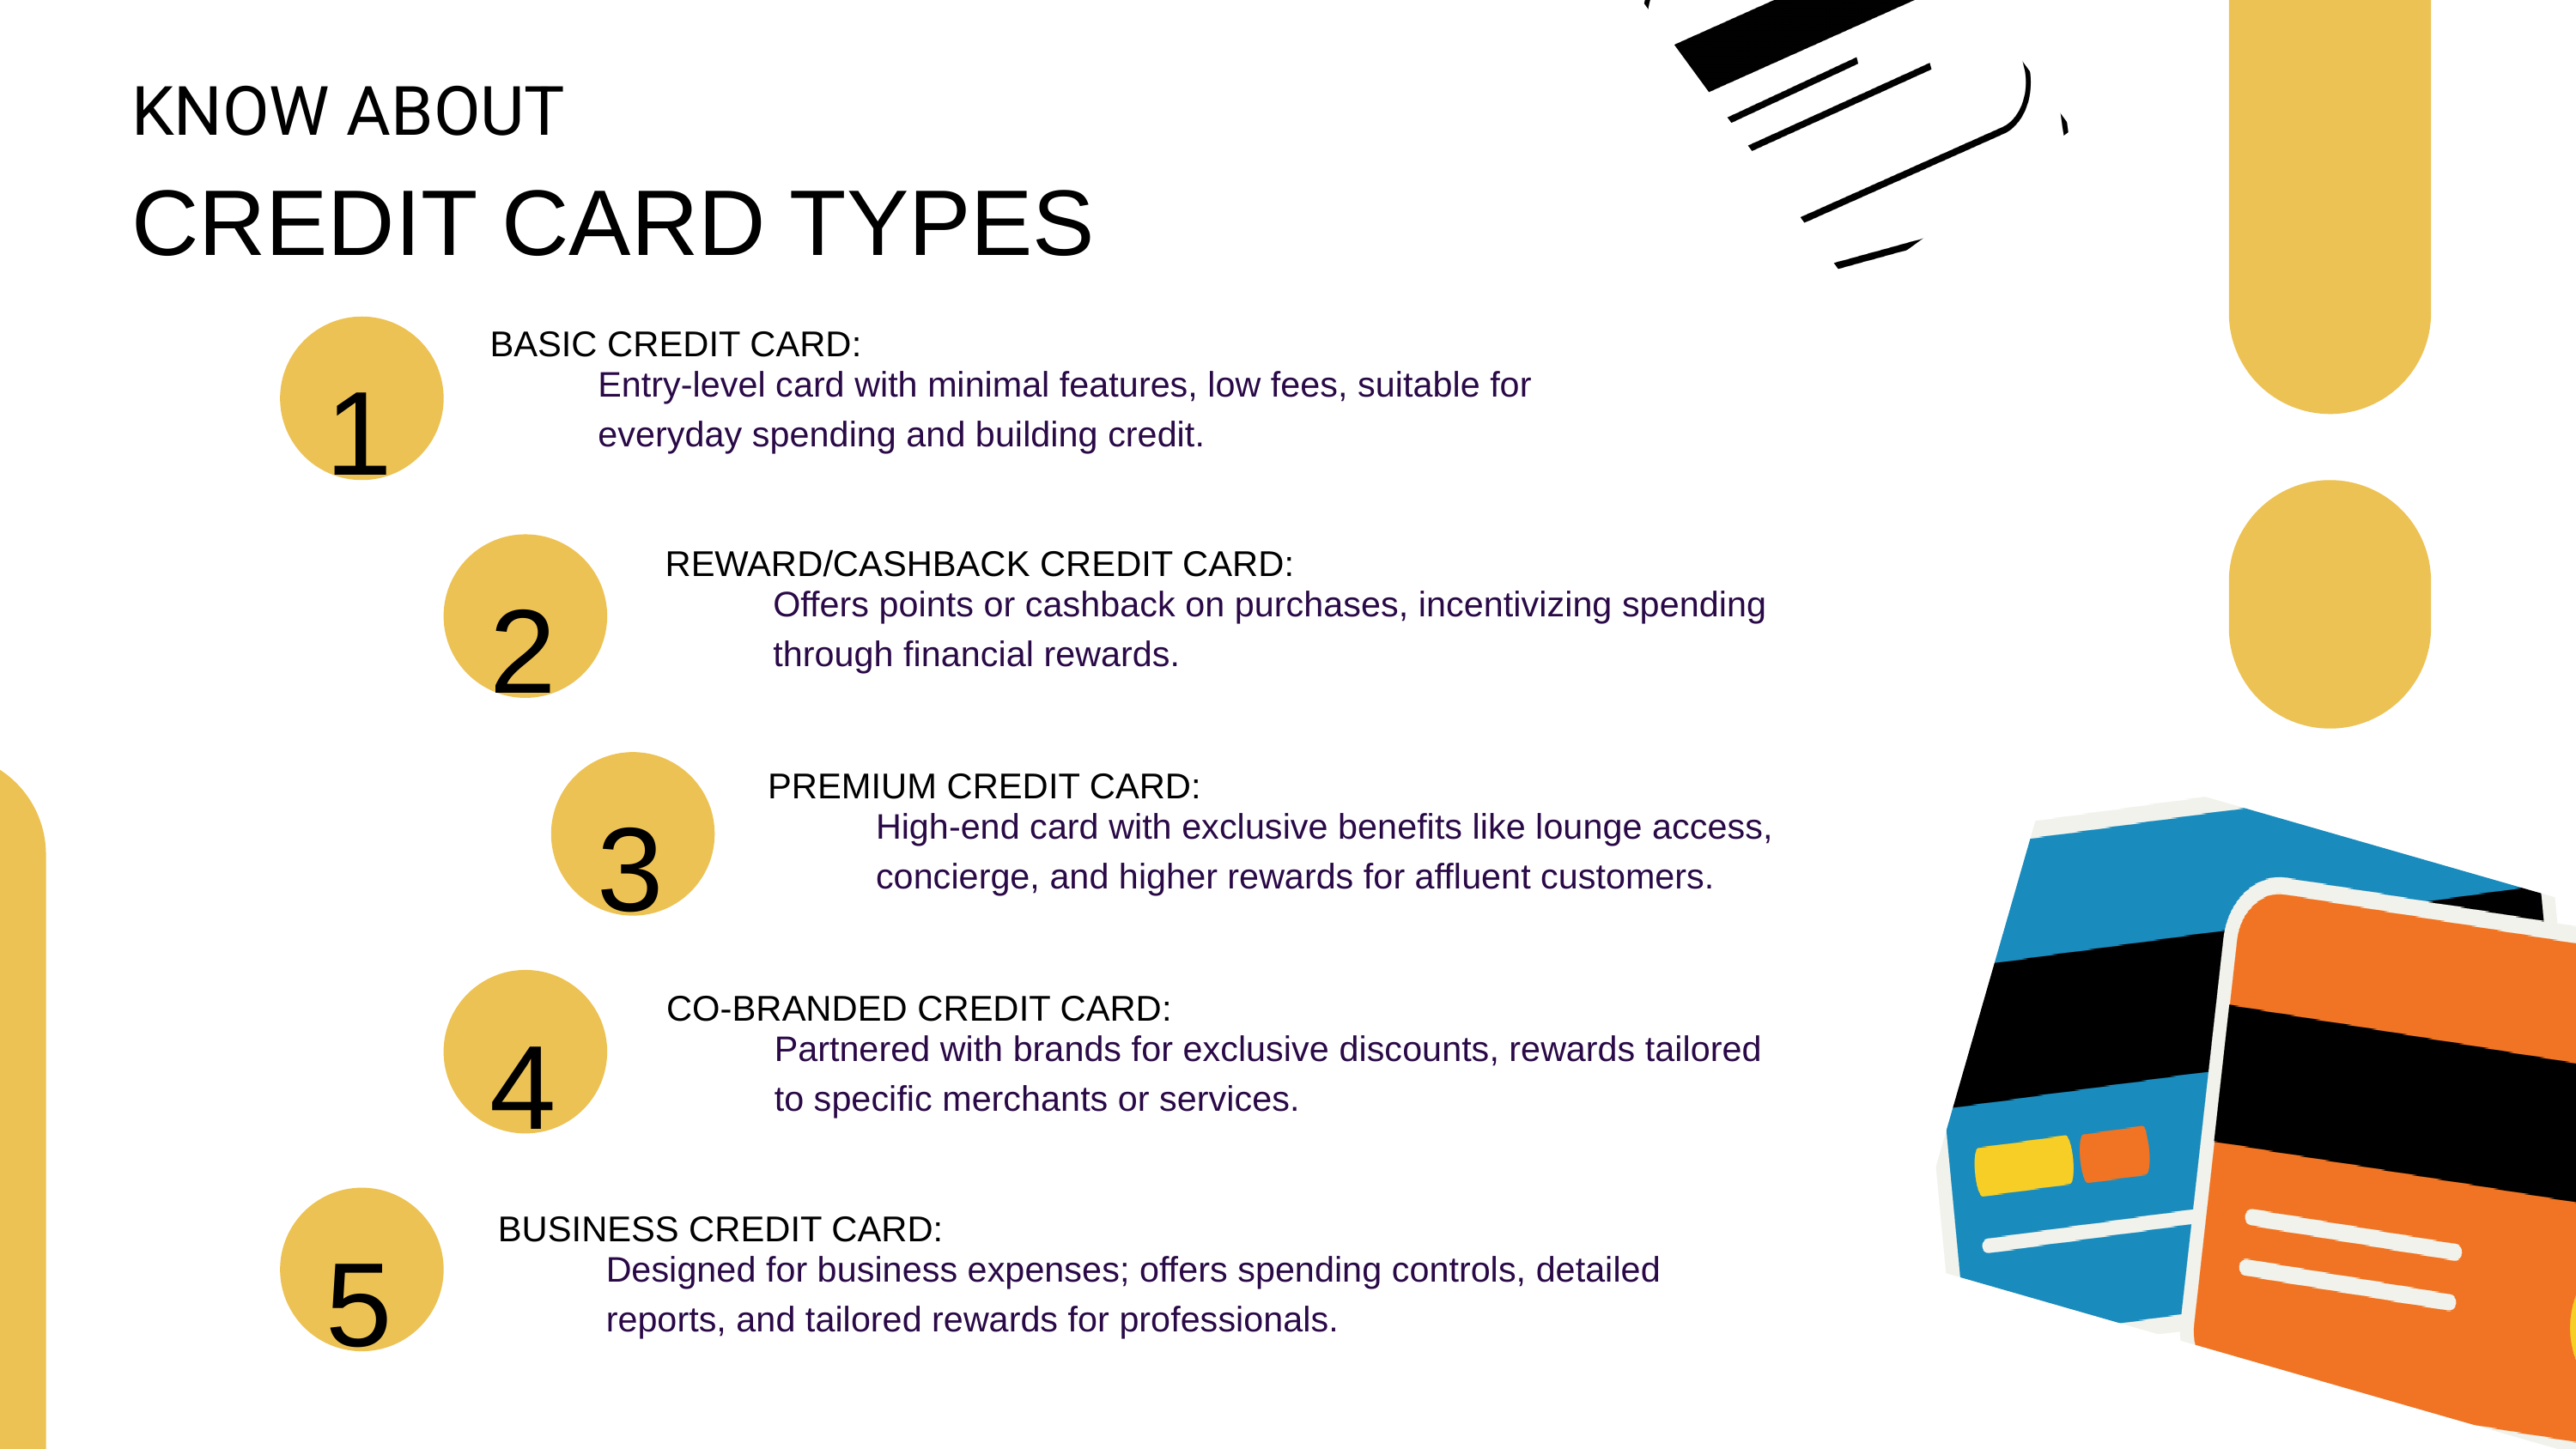

KNOW ABOUT
CREDIT CARD TYPES
BASIC CREDIT CARD:

1
Entry-level card with minimal features, low fees, suitable for everyday spending and building credit.

REWARD/CASHBACK CREDIT CARD:

2
Offers points or cashback on purchases, incentivizing spending through financial rewards.

3

PREMIUM CREDIT CARD:
High-end card with exclusive benefits like lounge access, concierge, and higher rewards for affluent customers.

4
CO-BRANDED CREDIT CARD:
Partnered with brands for exclusive discounts, rewards tailored to specific merchants or services.

5
BUSINESS CREDIT CARD:
Designed for business expenses; offers spending controls, detailed reports, and tailored rewards for professionals.